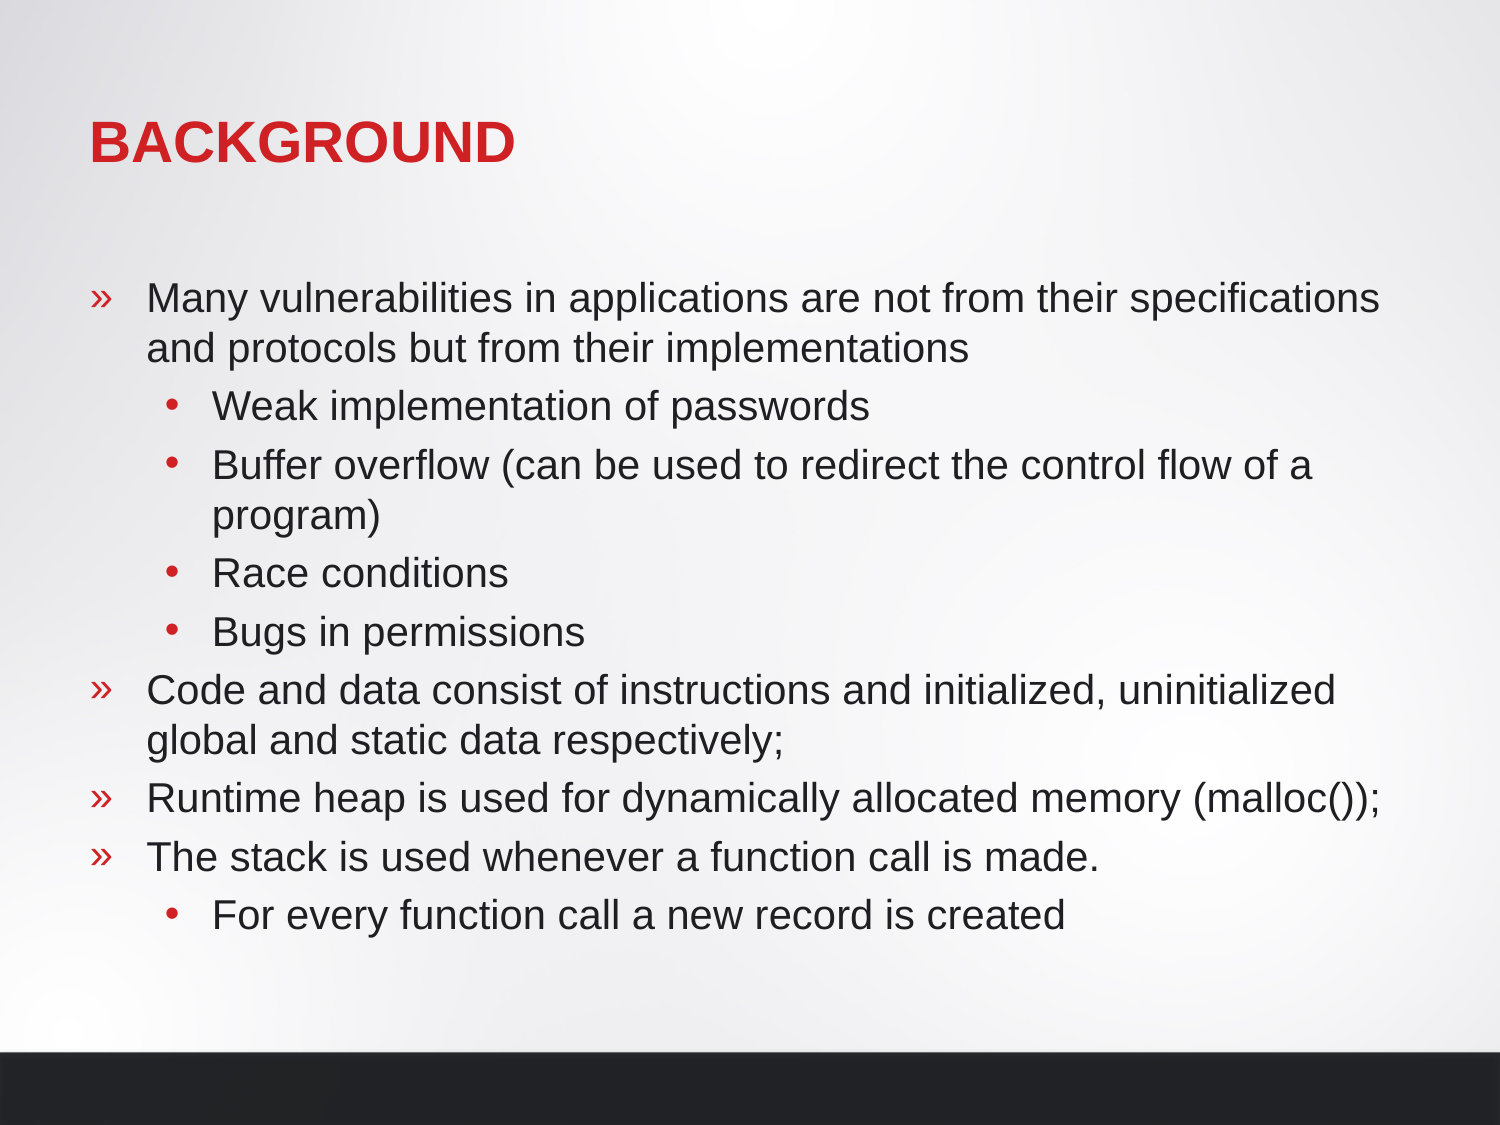

# Background
Many vulnerabilities in applications are not from their specifications and protocols but from their implementations
Weak implementation of passwords
Buffer overflow (can be used to redirect the control flow of a program)
Race conditions
Bugs in permissions
Code and data consist of instructions and initialized, uninitialized global and static data respectively;
Runtime heap is used for dynamically allocated memory (malloc());
The stack is used whenever a function call is made.
For every function call a new record is created